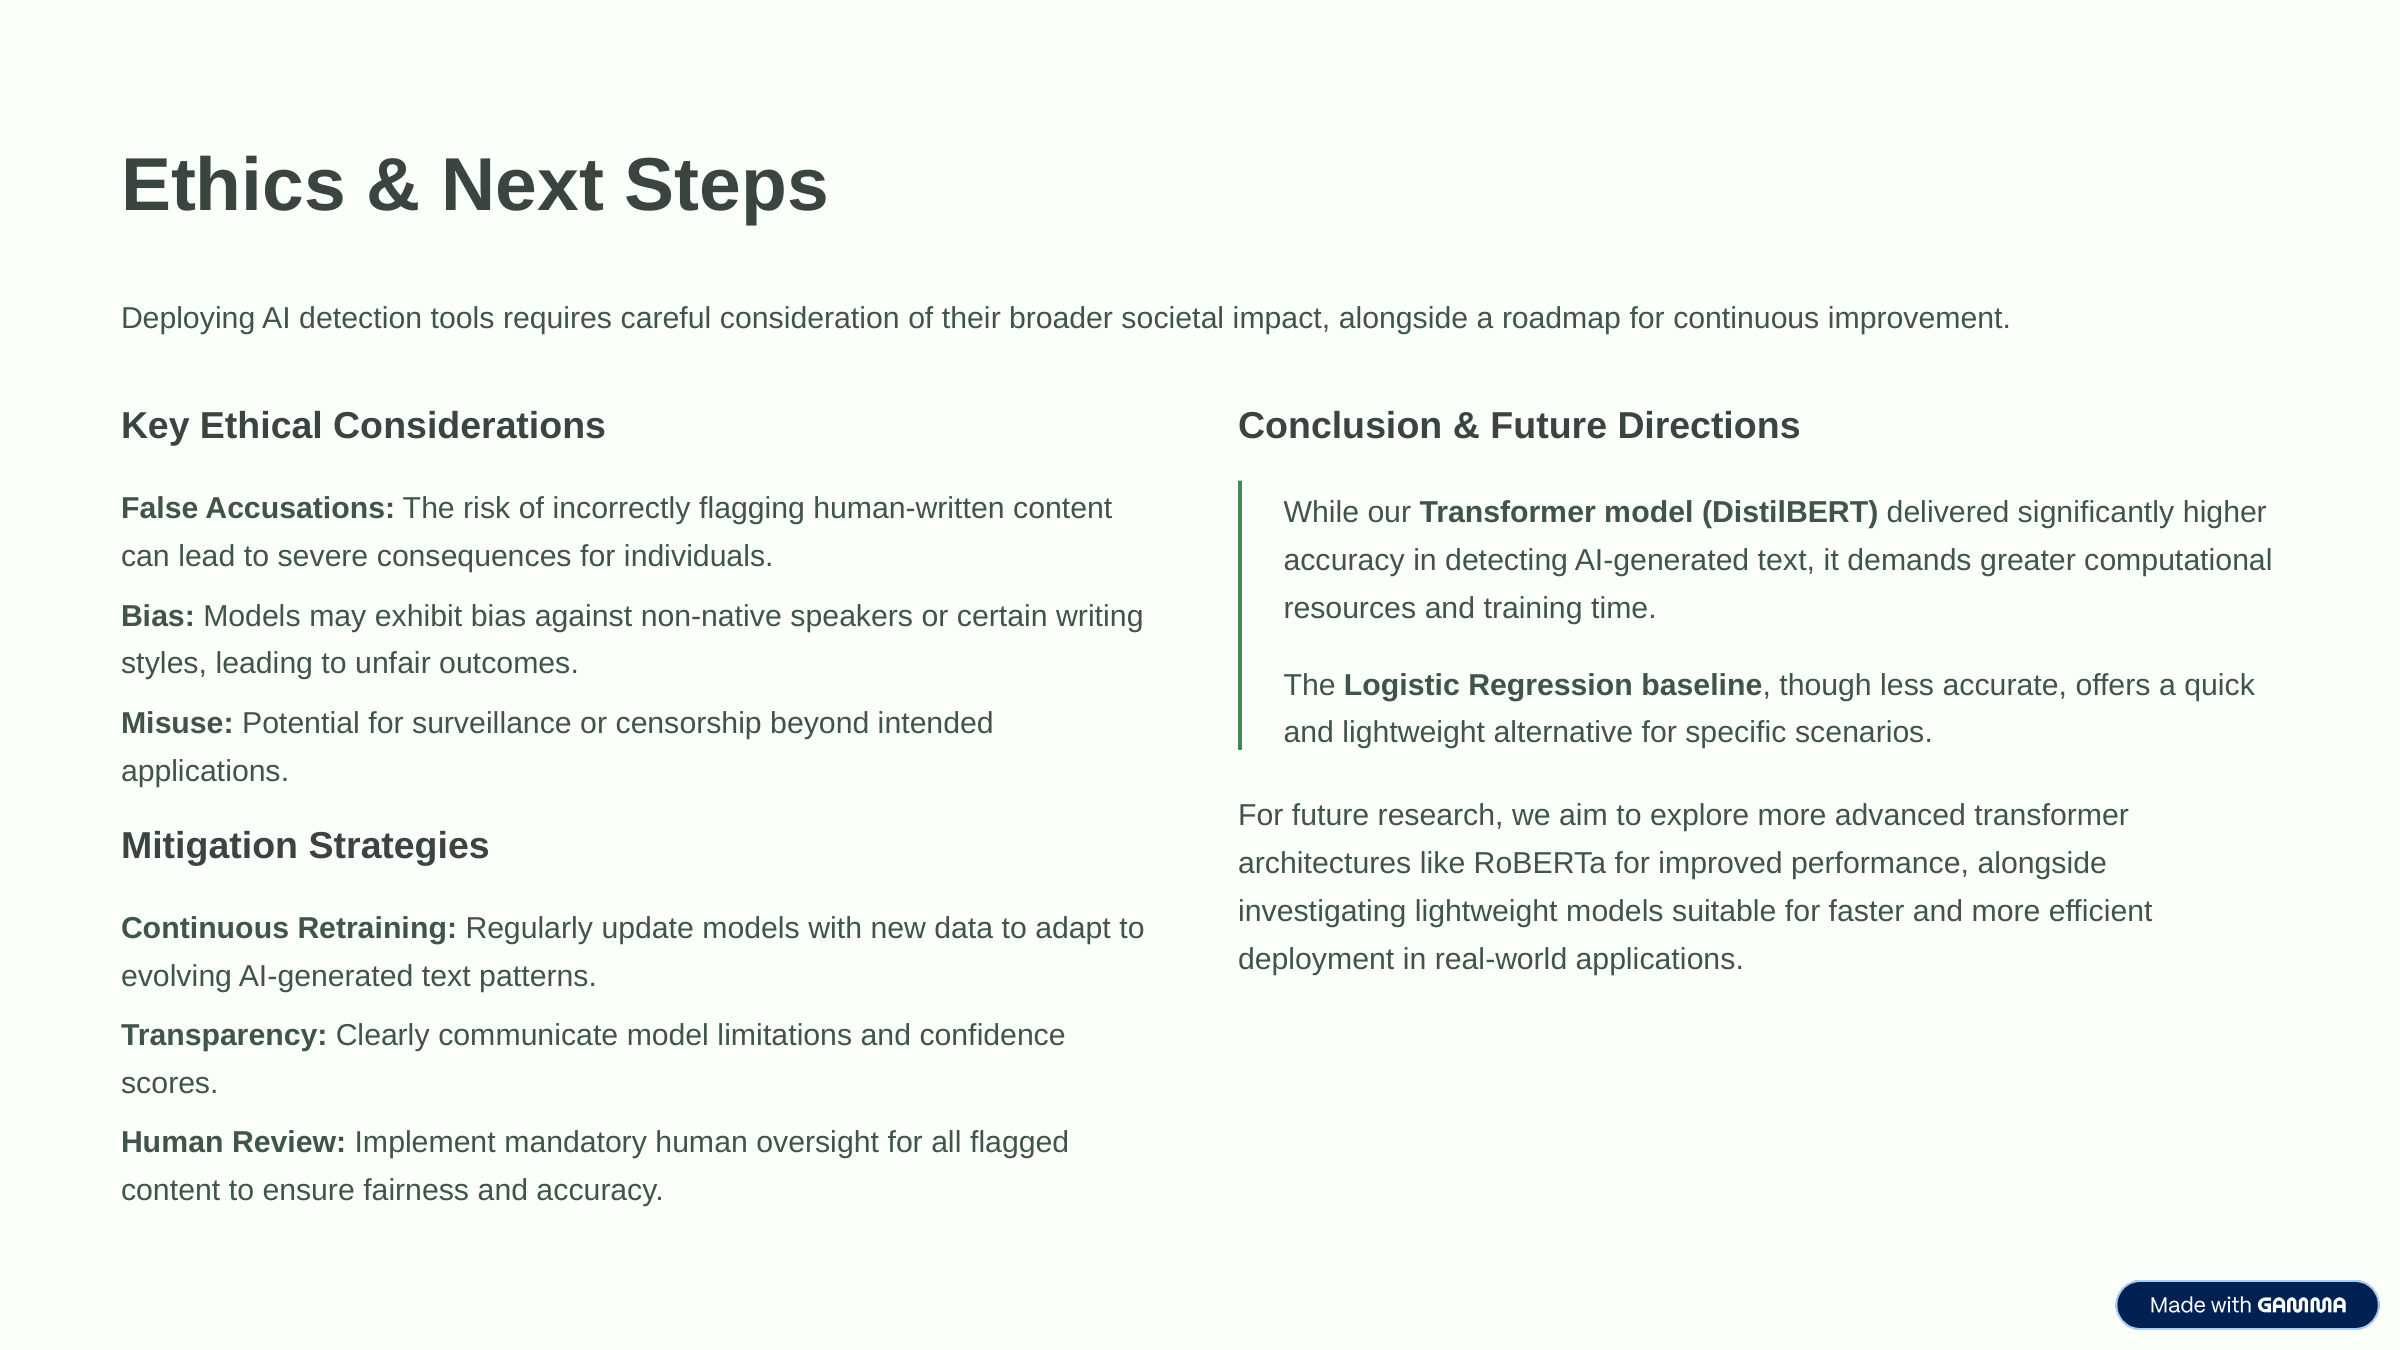

Ethics & Next Steps
Deploying AI detection tools requires careful consideration of their broader societal impact, alongside a roadmap for continuous improvement.
Key Ethical Considerations
Conclusion & Future Directions
False Accusations: The risk of incorrectly flagging human-written content can lead to severe consequences for individuals.

While our Transformer model (DistilBERT) delivered significantly higher accuracy in detecting AI-generated text, it demands greater computational resources and training time.
Bias: Models may exhibit bias against non-native speakers or certain writing styles, leading to unfair outcomes.
The Logistic Regression baseline, though less accurate, offers a quick and lightweight alternative for specific scenarios.
Misuse: Potential for surveillance or censorship beyond intended applications.
For future research, we aim to explore more advanced transformer architectures like RoBERTa for improved performance, alongside investigating lightweight models suitable for faster and more efficient deployment in real-world applications.
Mitigation Strategies
Continuous Retraining: Regularly update models with new data to adapt to evolving AI-generated text patterns.
Transparency: Clearly communicate model limitations and confidence scores.
Human Review: Implement mandatory human oversight for all flagged content to ensure fairness and accuracy.